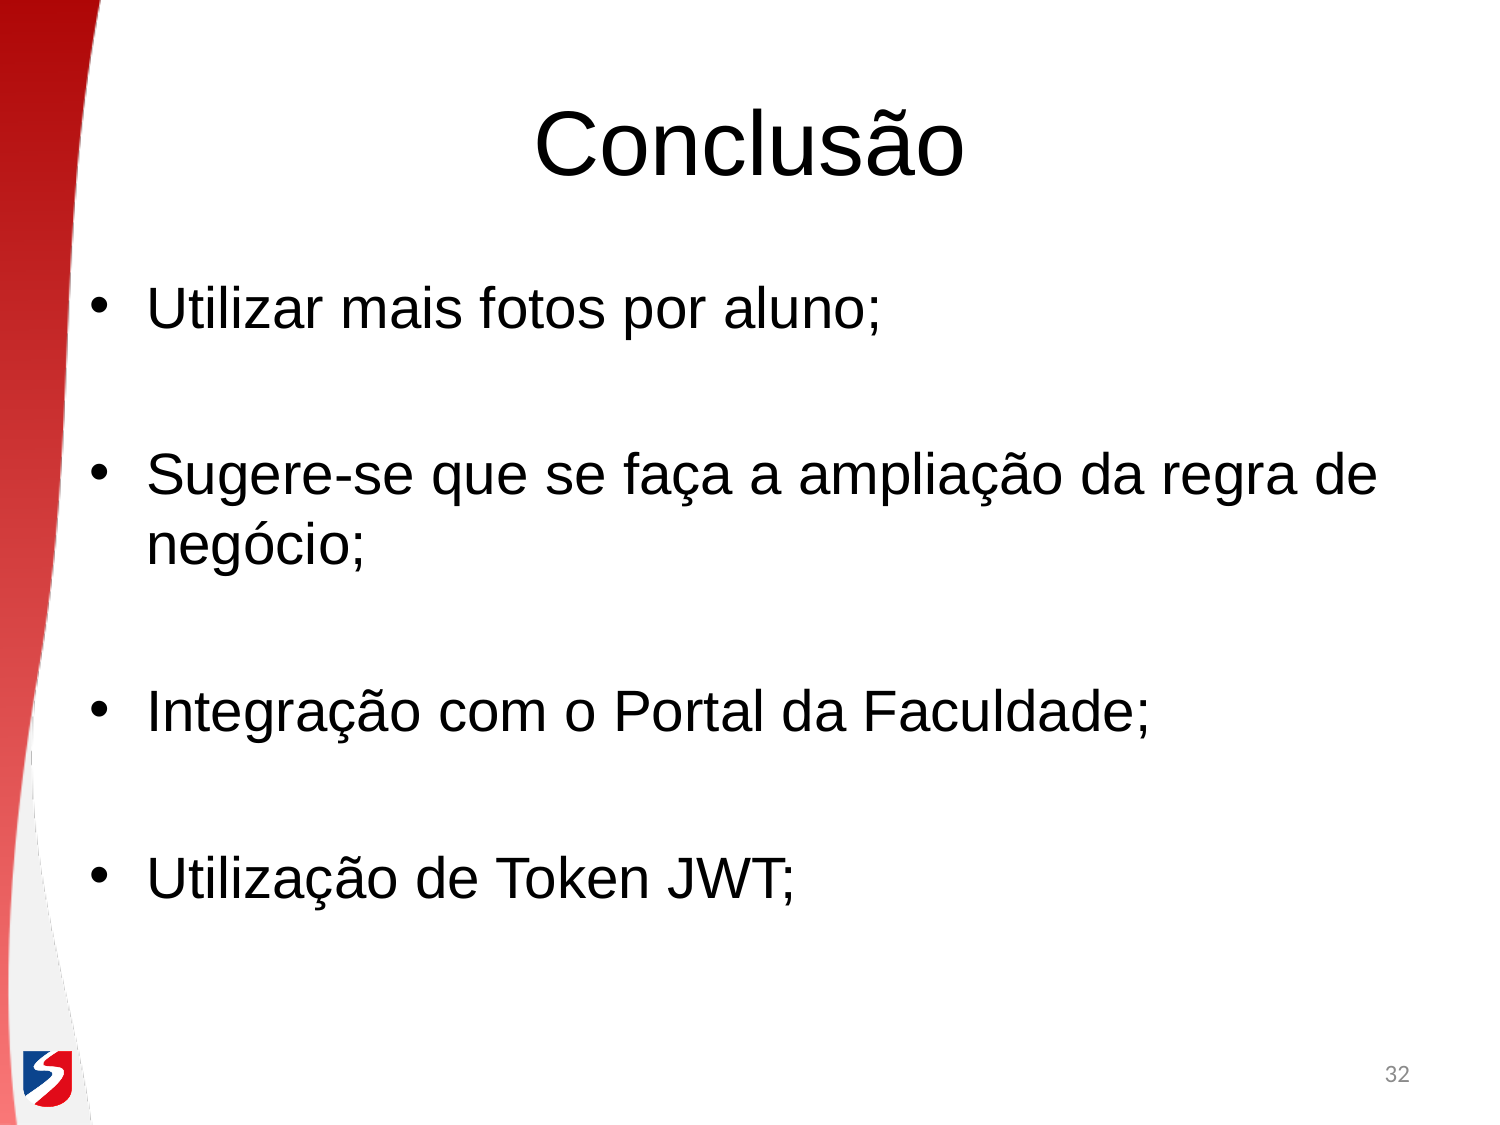

Conclusão
Utilizar mais fotos por aluno;

Sugere-se que se faça a ampliação da regra de negócio;

Integração com o Portal da Faculdade;

Utilização de Token JWT;

32